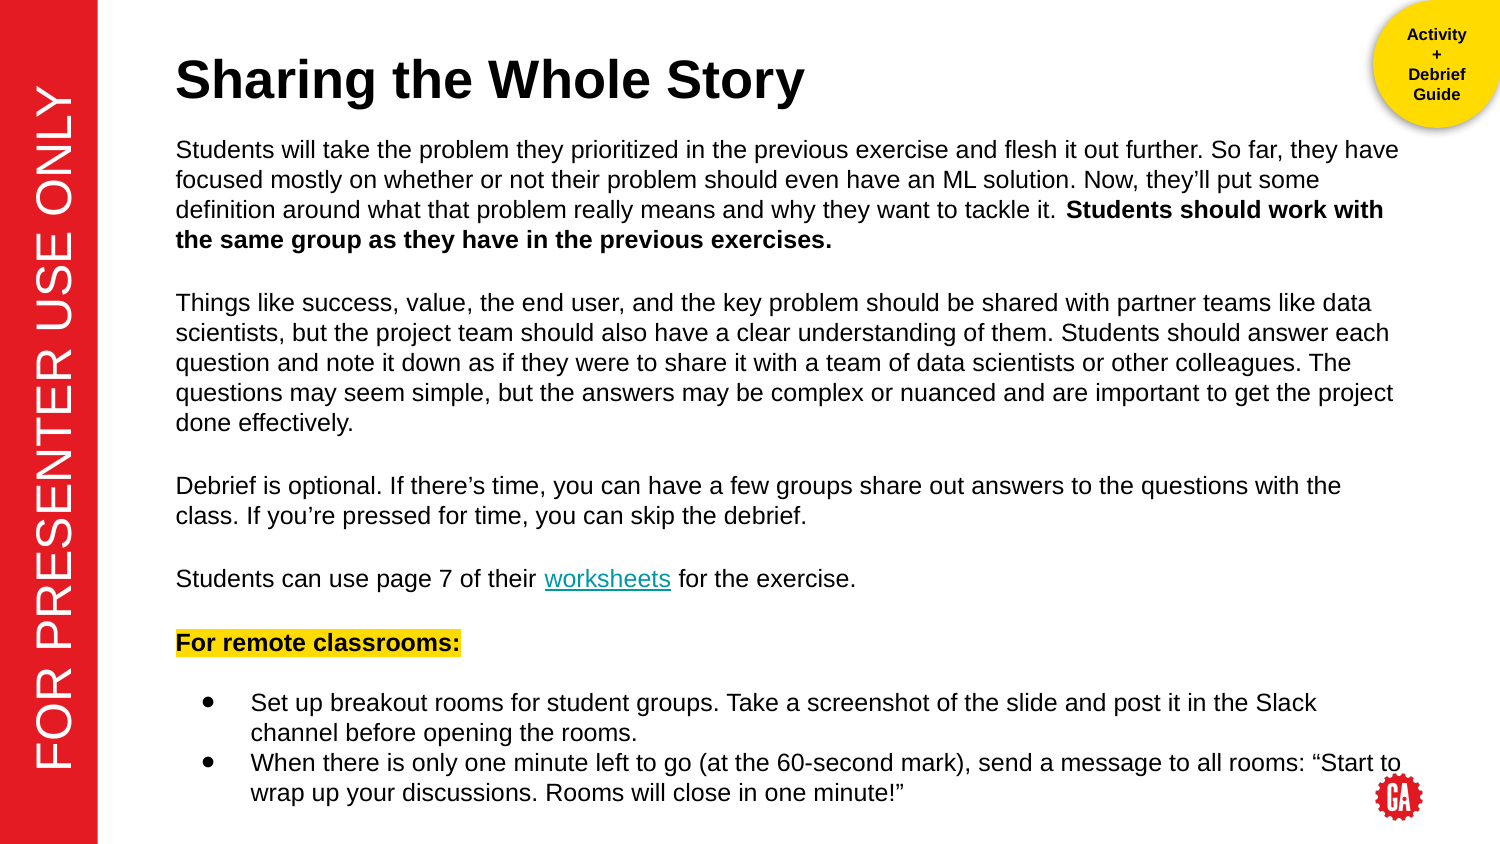

# Sharing the Whole Story
Students will take the problem they prioritized in the previous exercise and flesh it out further. So far, they have focused mostly on whether or not their problem should even have an ML solution. Now, they’ll put some definition around what that problem really means and why they want to tackle it. Students should work with the same group as they have in the previous exercises.
Things like success, value, the end user, and the key problem should be shared with partner teams like data scientists, but the project team should also have a clear understanding of them. Students should answer each question and note it down as if they were to share it with a team of data scientists or other colleagues. The questions may seem simple, but the answers may be complex or nuanced and are important to get the project done effectively.
Debrief is optional. If there’s time, you can have a few groups share out answers to the questions with the class. If you’re pressed for time, you can skip the debrief.
Students can use page 7 of their worksheets for the exercise.
For remote classrooms:

Set up breakout rooms for student groups. Take a screenshot of the slide and post it in the Slack channel before opening the rooms.
When there is only one minute left to go (at the 60-second mark), send a message to all rooms: “Start to wrap up your discussions. Rooms will close in one minute!”